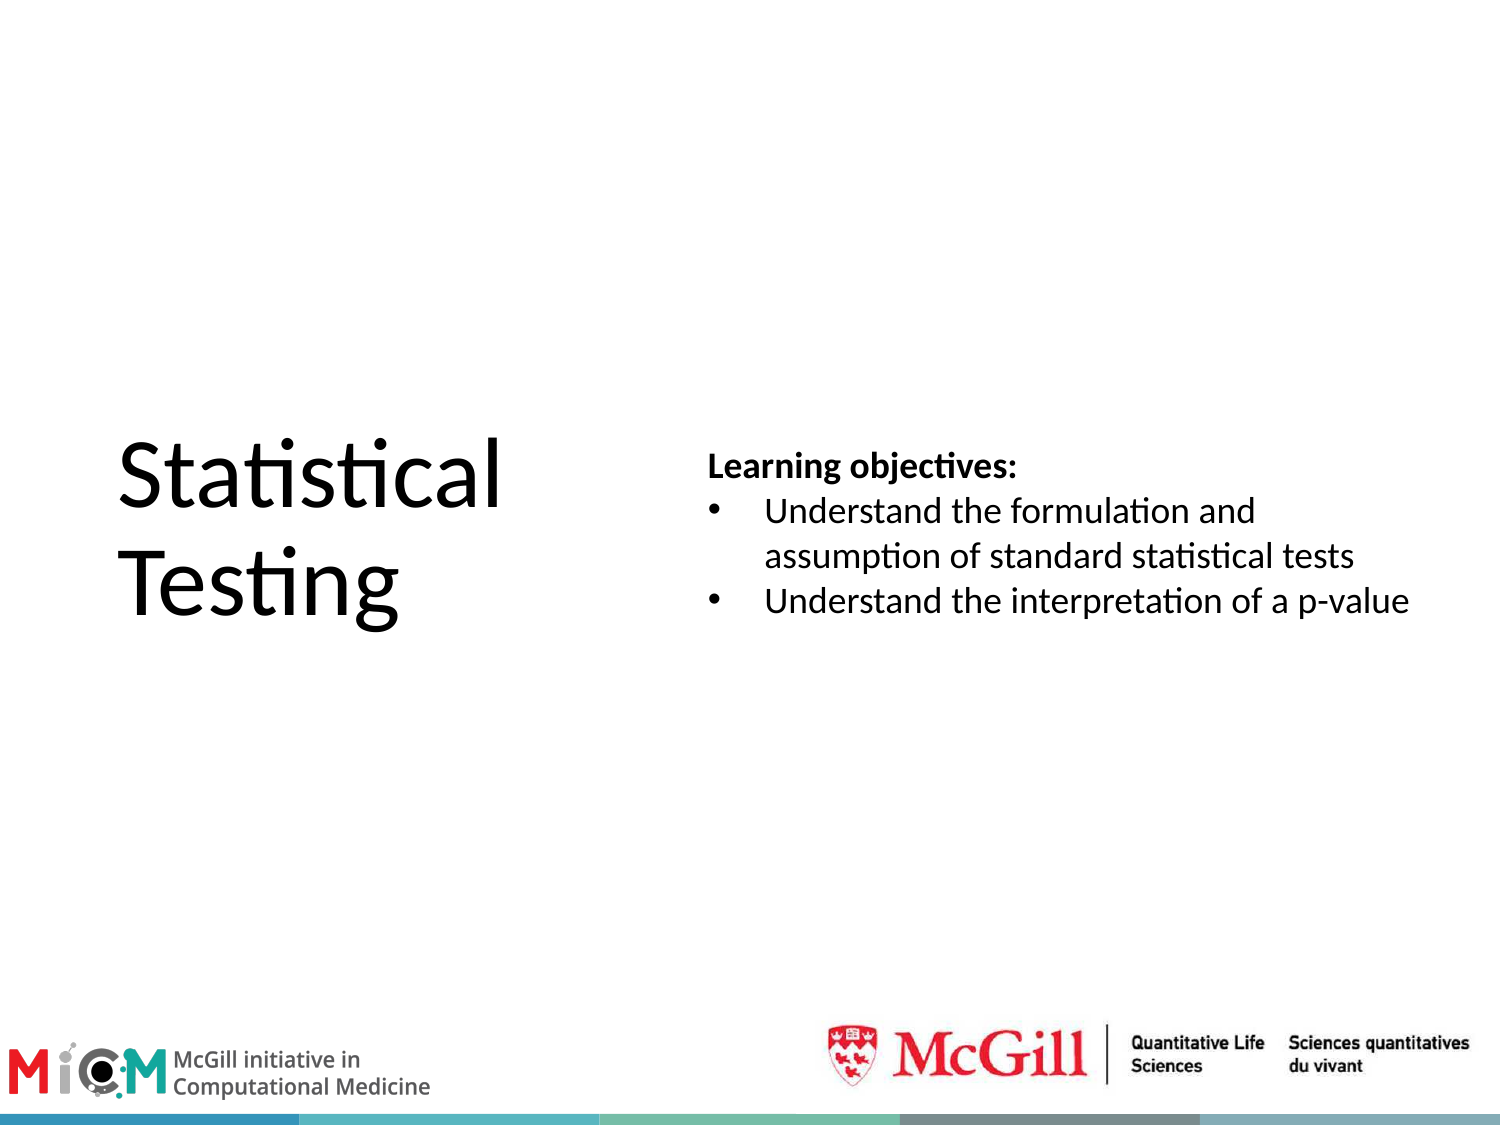

# Statistical Testing
Learning objectives:
Understand the formulation and assumption of standard statistical tests
Understand the interpretation of a p-value